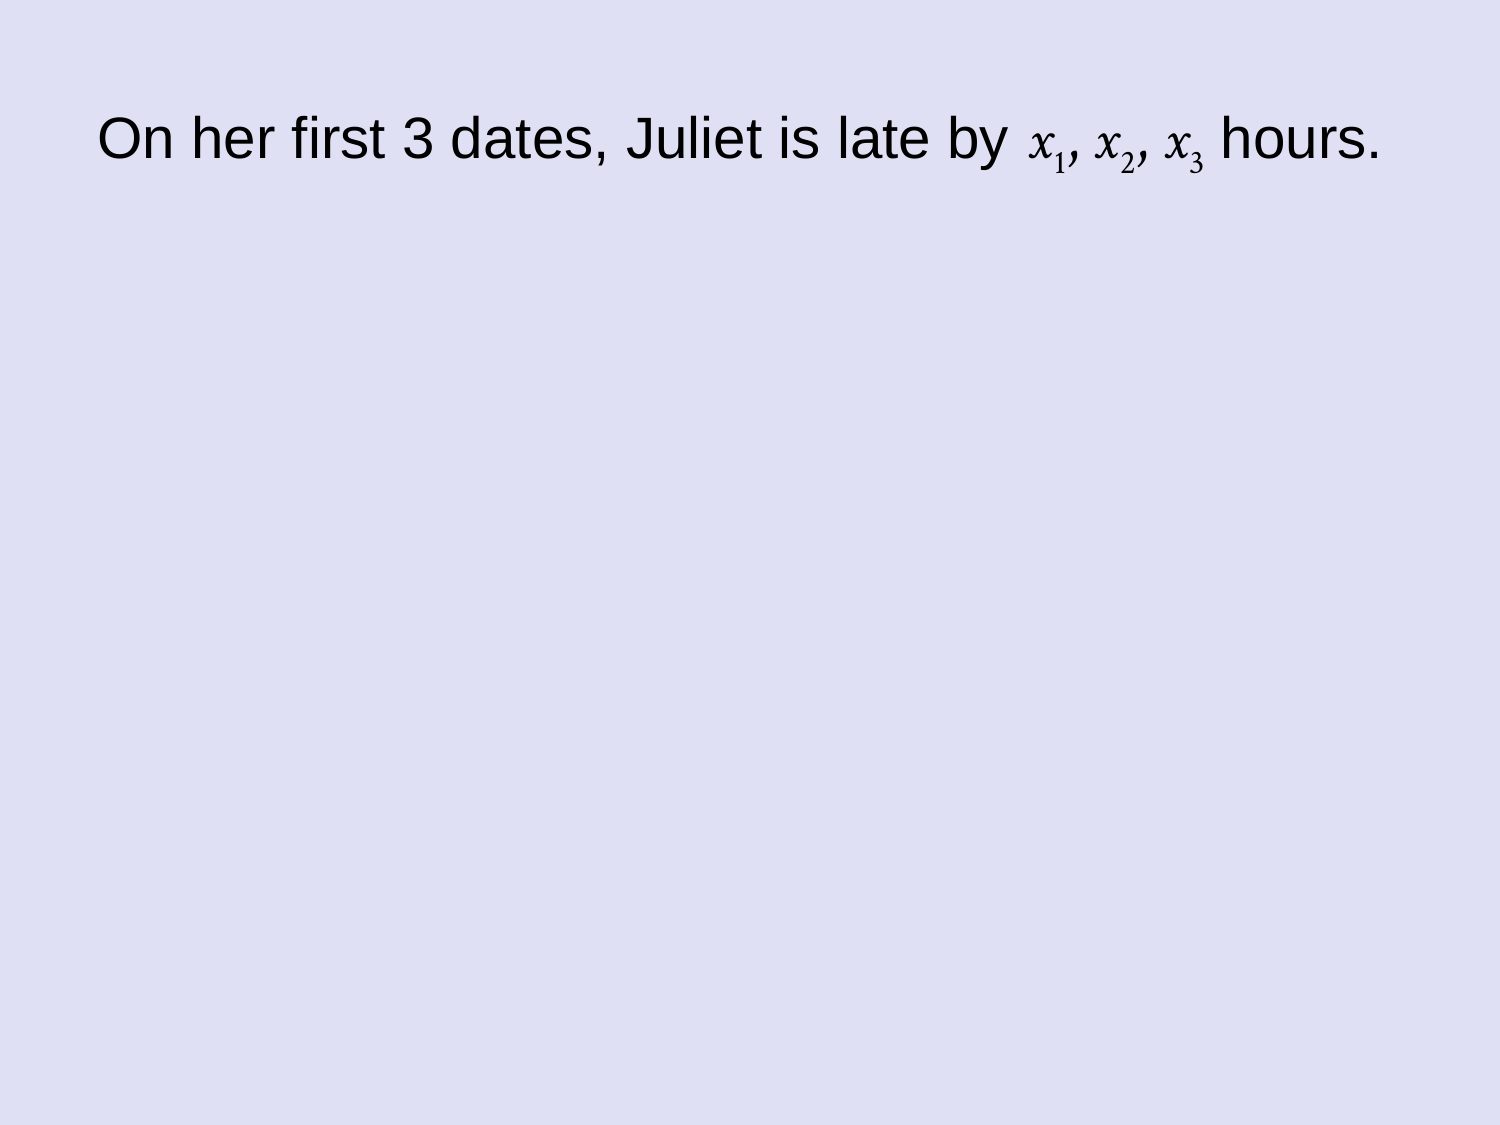

On her first 3 dates, Juliet is late by x1, x2, x3 hours.